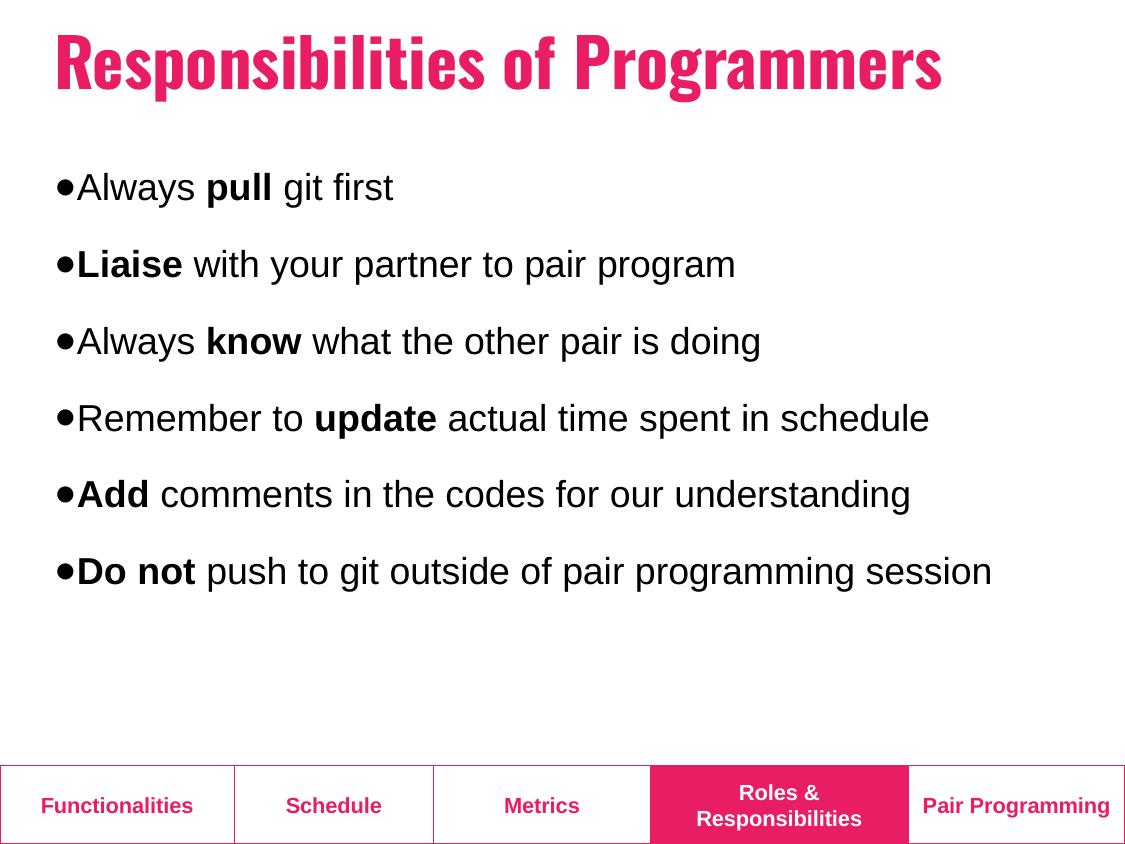

Responsibilities of Programmers
Always pull git first
Liaise with your partner to pair program
Always know what the other pair is doing
Remember to update actual time spent in schedule
Add comments in the codes for our understanding
Do not push to git outside of pair programming session